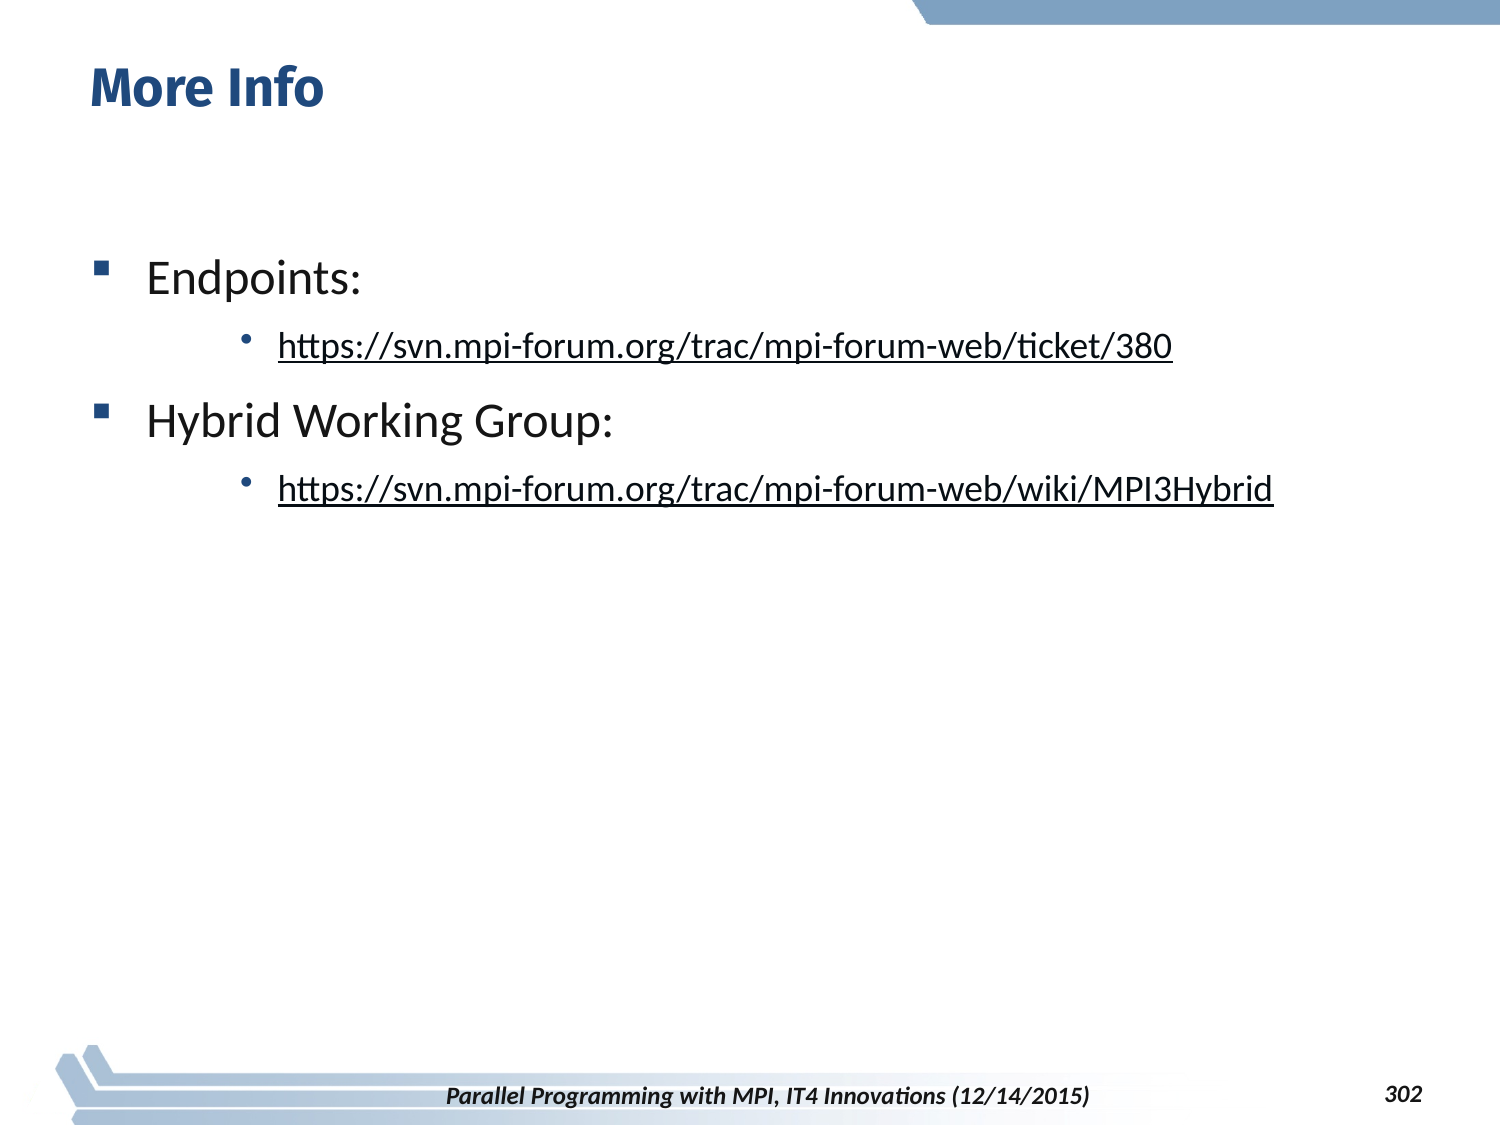

# More Info
Endpoints:
https://svn.mpi-forum.org/trac/mpi-forum-web/ticket/380
Hybrid Working Group:
https://svn.mpi-forum.org/trac/mpi-forum-web/wiki/MPI3Hybrid

302
Parallel Programming with MPI, IT4 Innovations (12/14/2015)